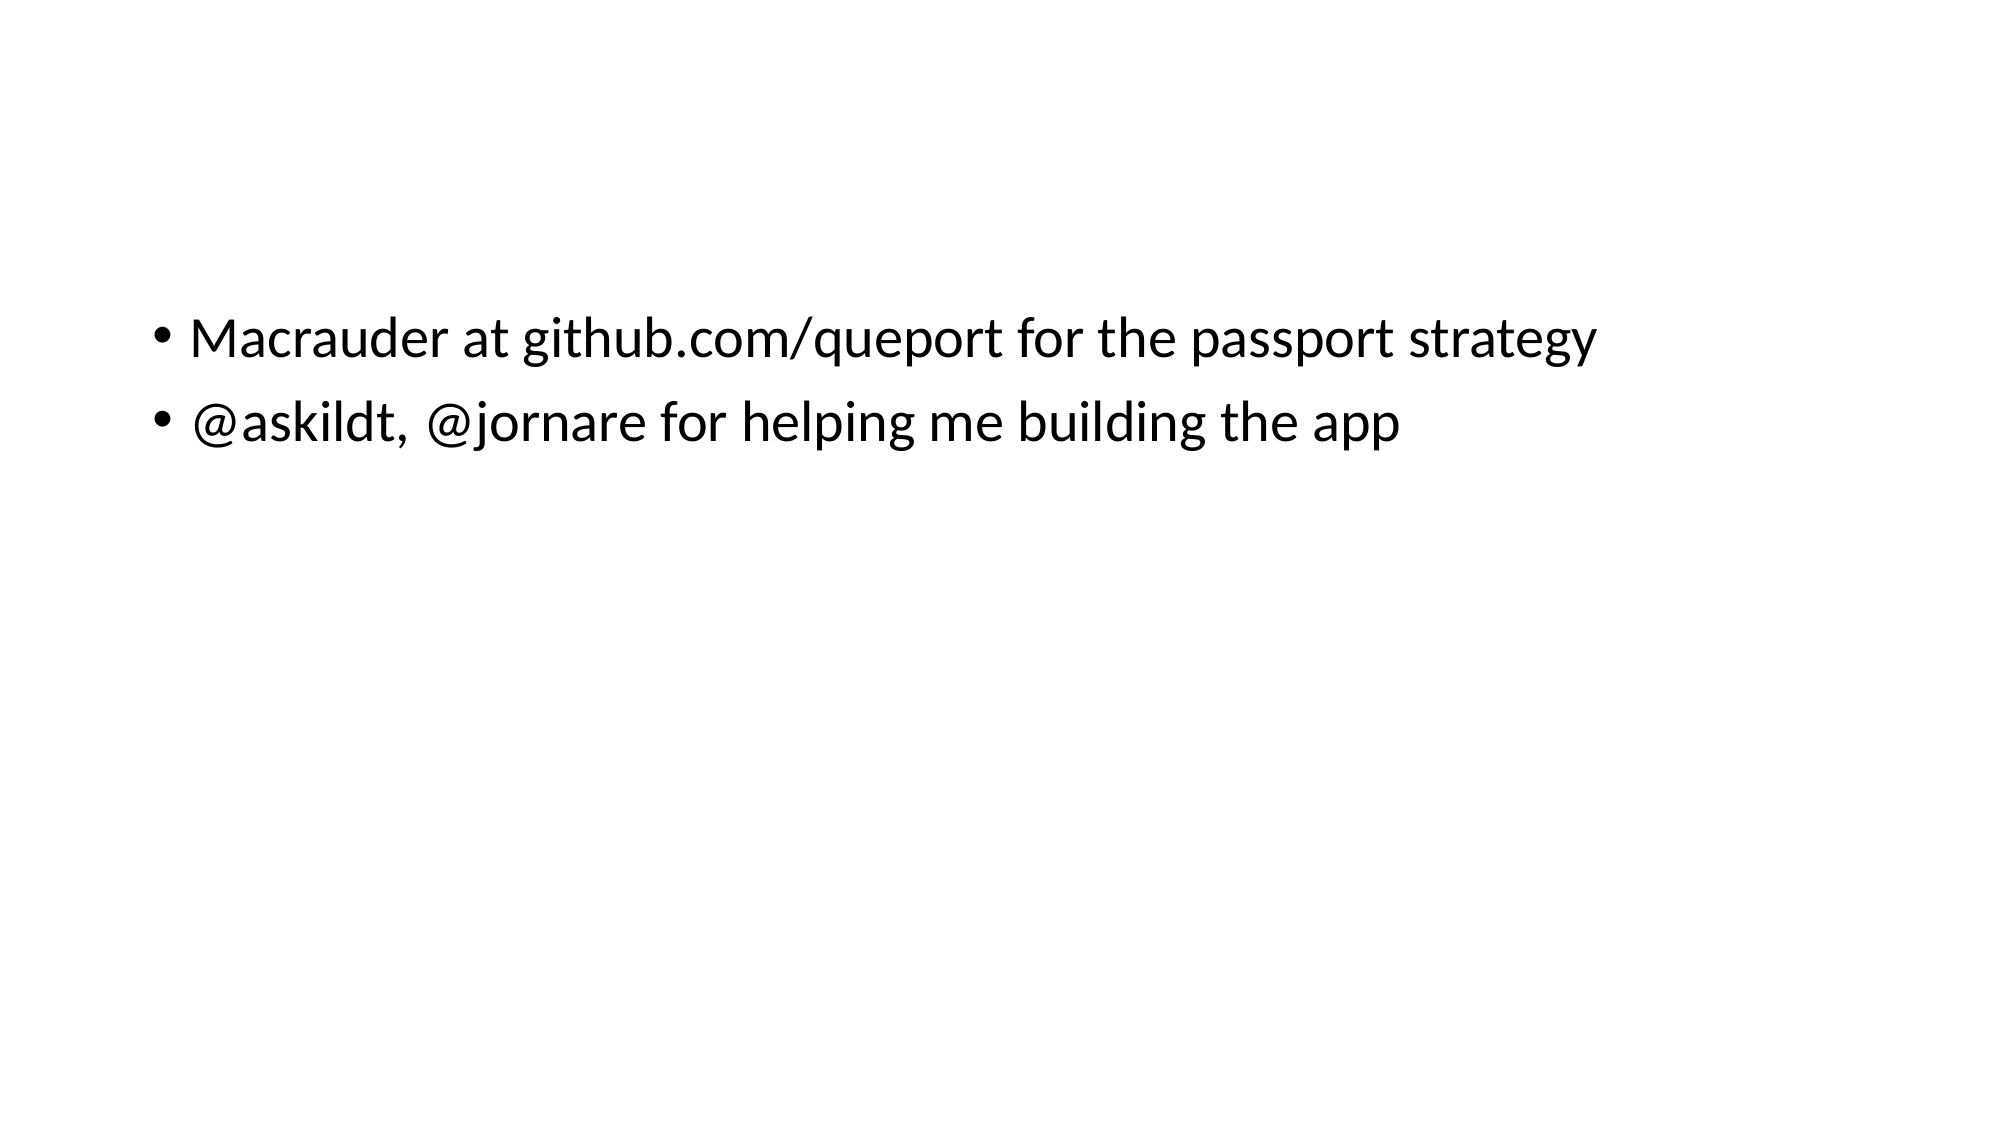

#
Macrauder at github.com/queport for the passport strategy
@askildt, @jornare for helping me building the app